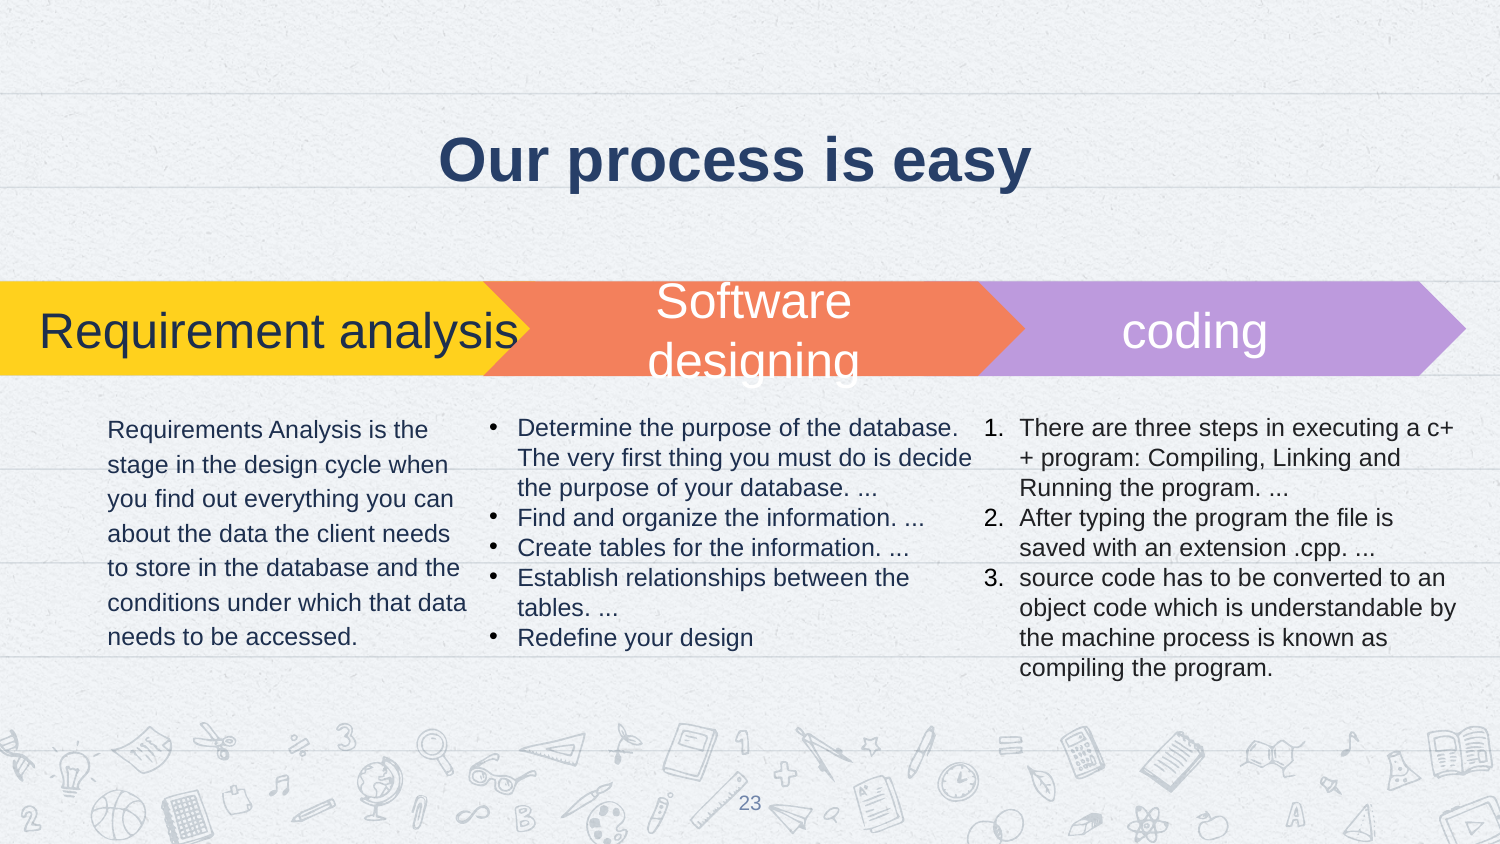

# Our process is easy
Requirement analysis
Requirements Analysis is the stage in the design cycle when you find out everything you can about the data the client needs to store in the database and the conditions under which that data needs to be accessed.
Software designing
.
coding

Determine the purpose of the database. The very first thing you must do is decide the purpose of your database. ...
Find and organize the information. ...
Create tables for the information. ...
Establish relationships between the tables. ...
Redefine your design
There are three steps in executing a c++ program: Compiling, Linking and Running the program. ...
After typing the program the file is saved with an extension .cpp. ...
source code has to be converted to an object code which is understandable by the machine process is known as compiling the program.
23